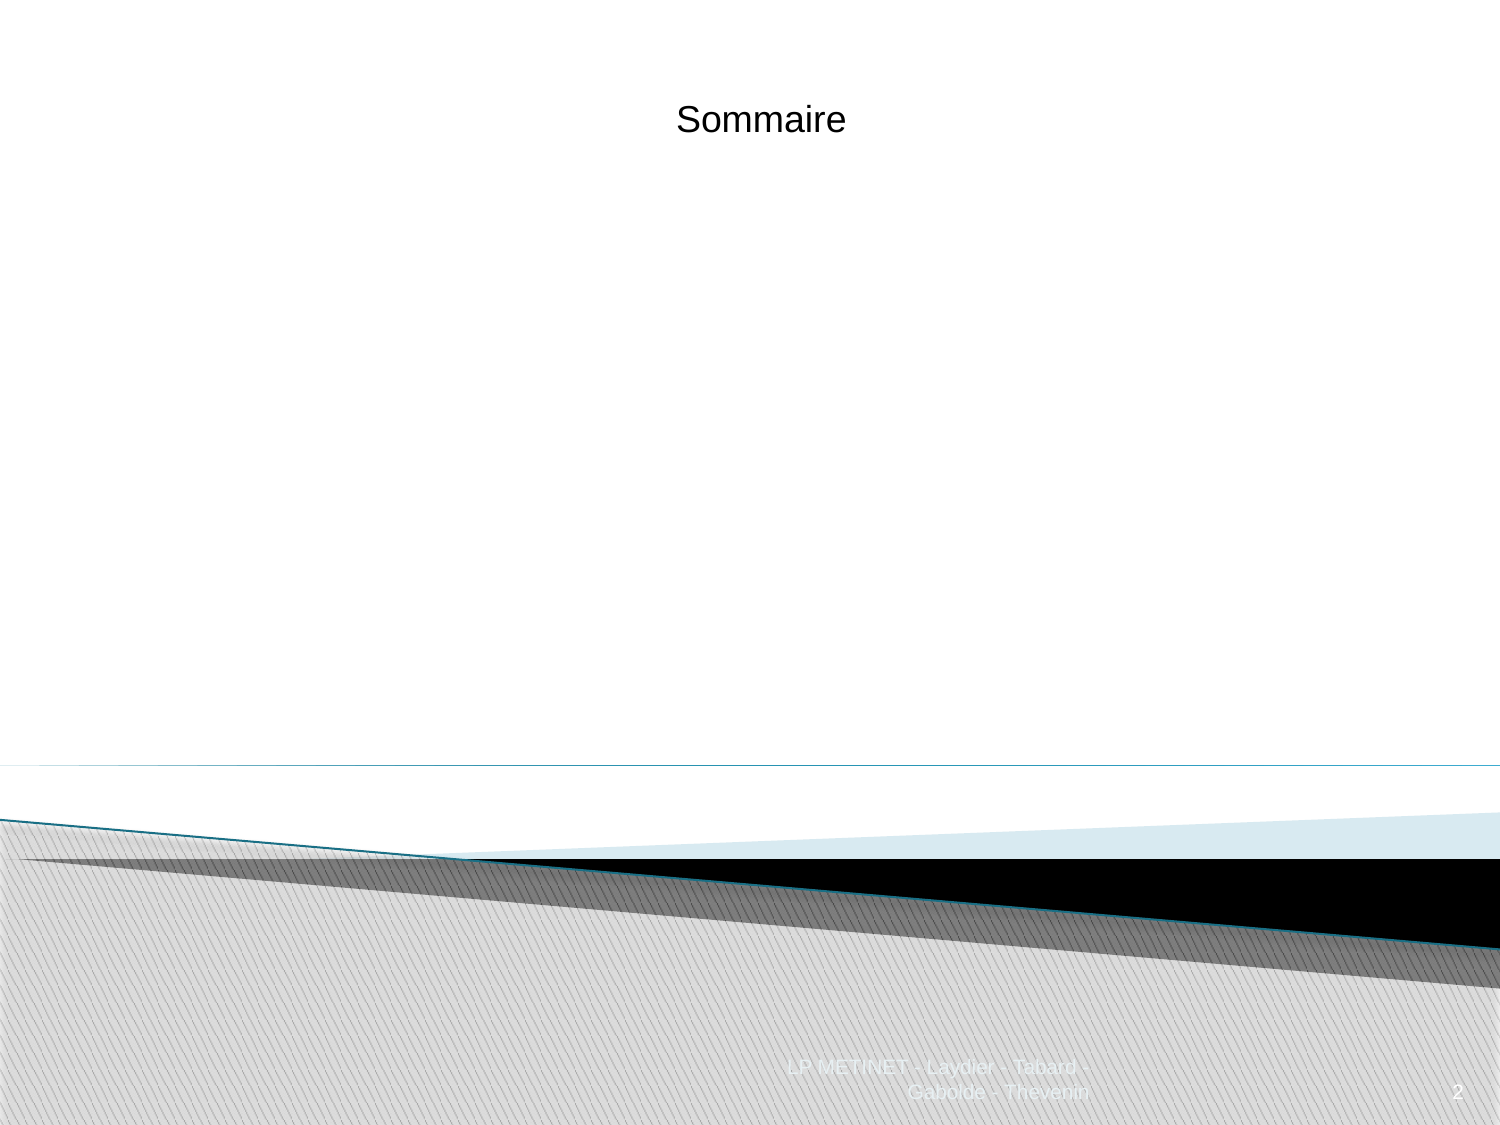

Sommaire
LP METINET - Laydier - Tabard - Gabolde - Thevenin
2